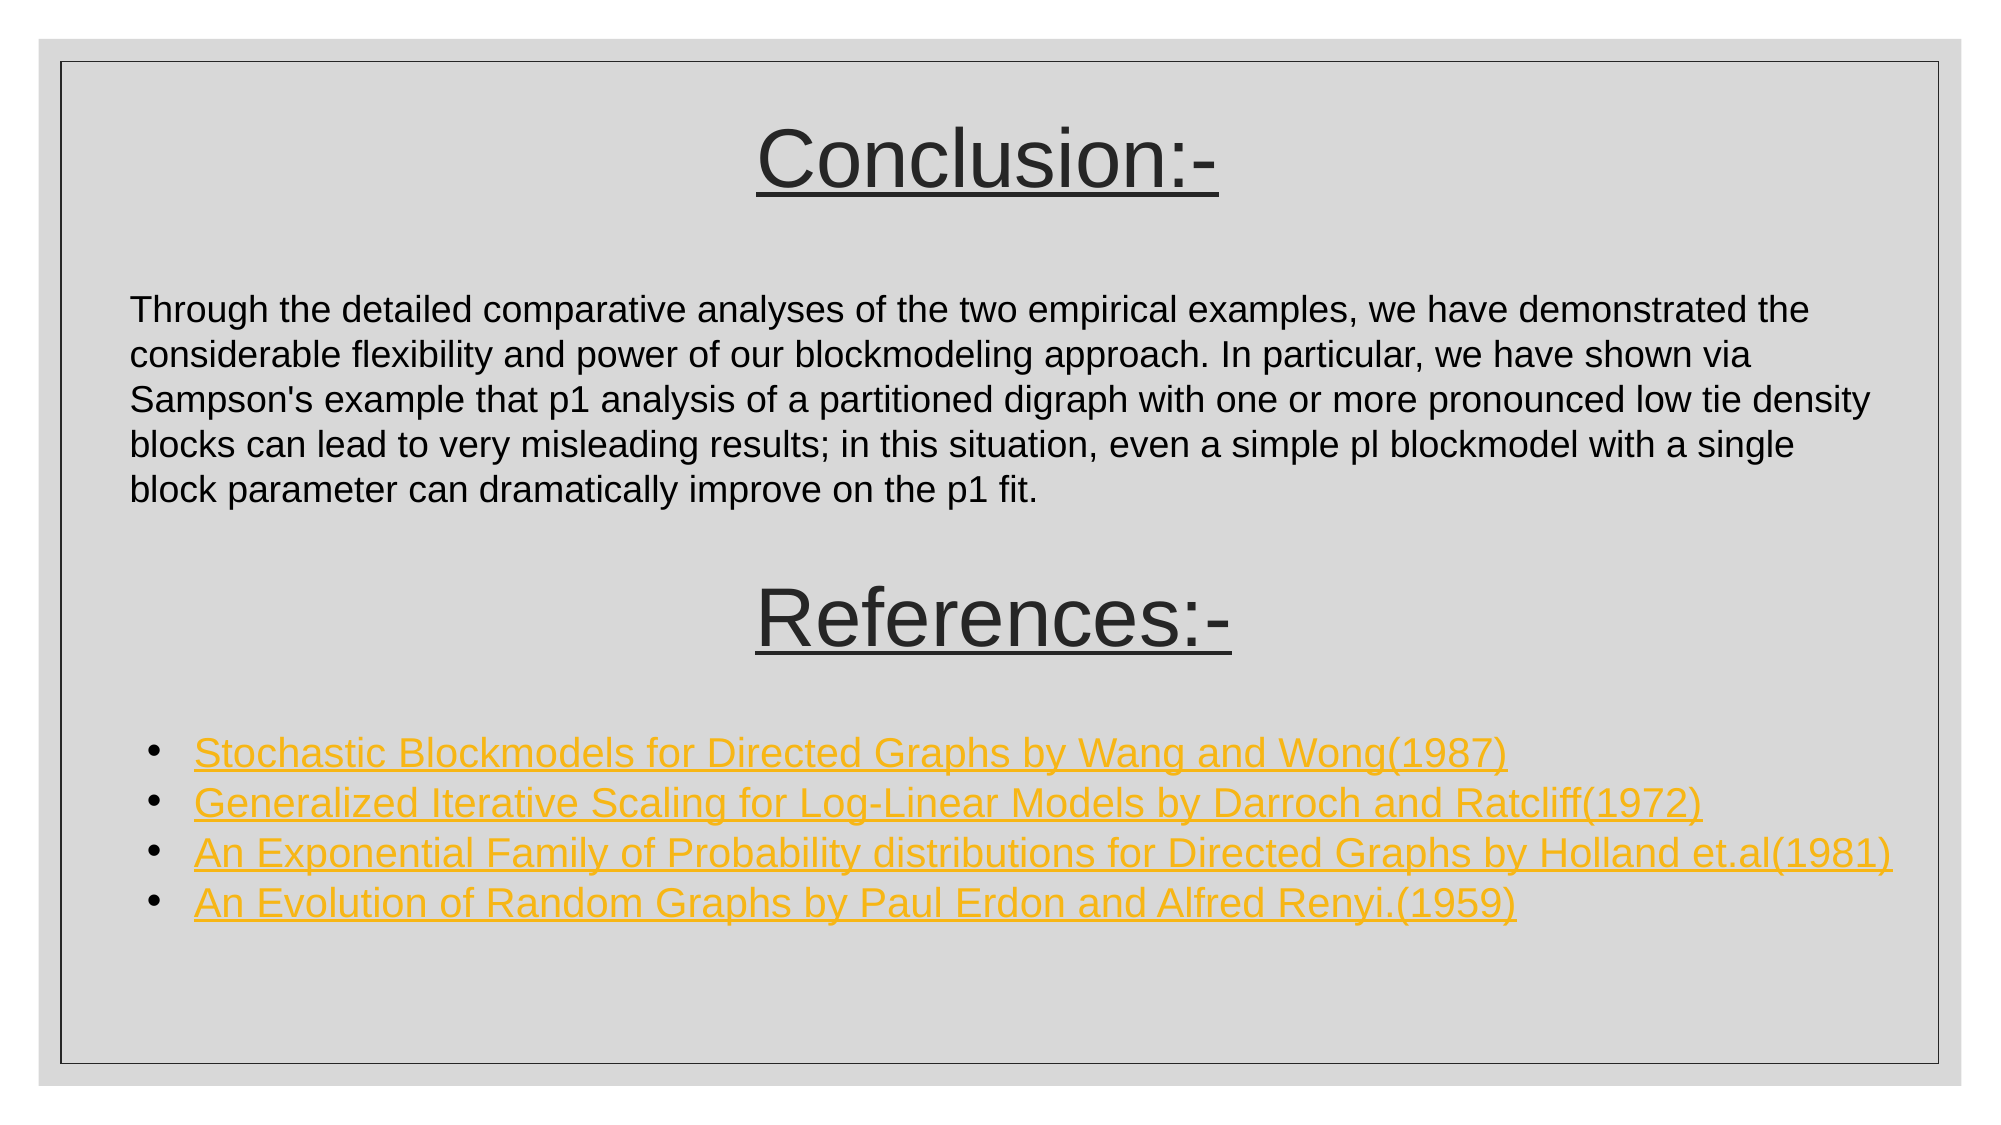

# Conclusion:-
Through the detailed comparative analyses of the two empirical examples, we have demonstrated the considerable flexibility and power of our blockmodeling approach. In particular, we have shown via Sampson's example that p1 analysis of a partitioned digraph with one or more pronounced low tie density blocks can lead to very misleading results; in this situation, even a simple pl blockmodel with a single block parameter can dramatically improve on the p1 fit.
References:-
Stochastic Blockmodels for Directed Graphs by Wang and Wong(1987)
Generalized Iterative Scaling for Log-Linear Models by Darroch and Ratcliff(1972)
An Exponential Family of Probability distributions for Directed Graphs by Holland et.al(1981)
An Evolution of Random Graphs by Paul Erdon and Alfred Renyi.(1959)